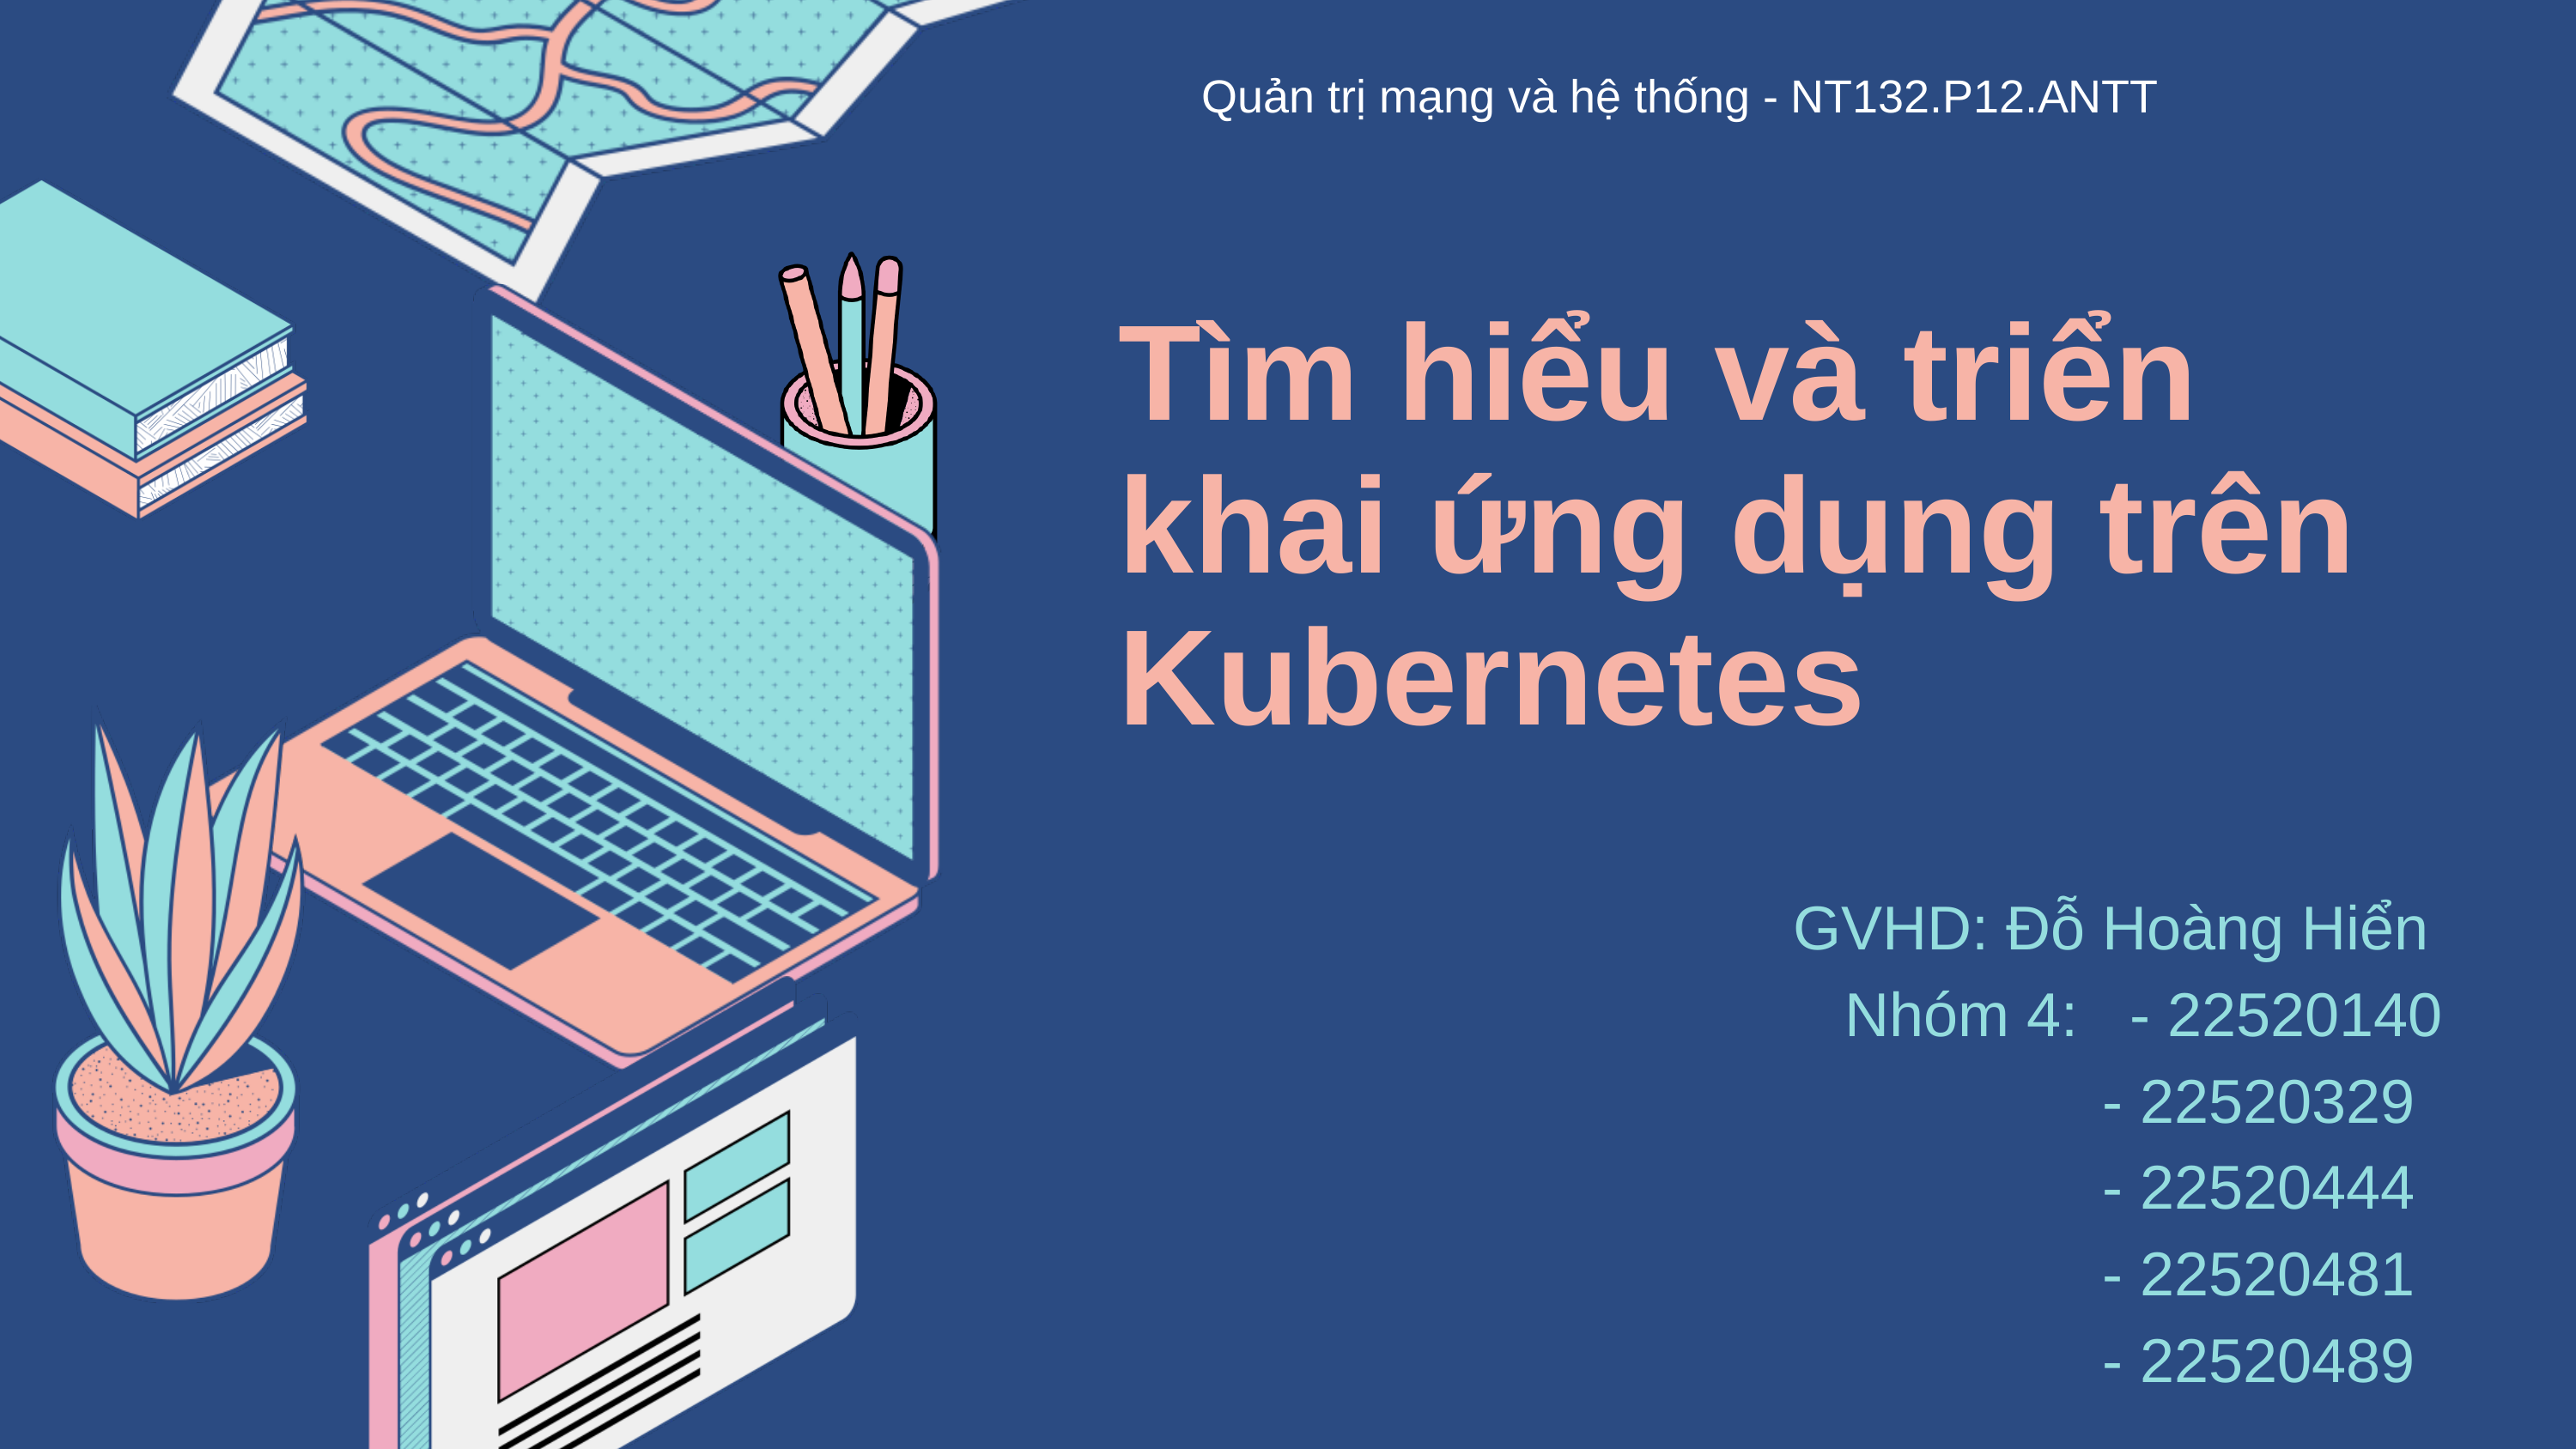

Quản trị mạng và hệ thống - NT132.P12.ANTT

Tìm hiểu và triển khai ứng dụng trên  Kubernetes

GVHD: Đỗ Hoàng Hiển
   Nhóm 4:   - 22520140
                  - 22520329
                  - 22520444
                  - 22520481
                  - 22520489